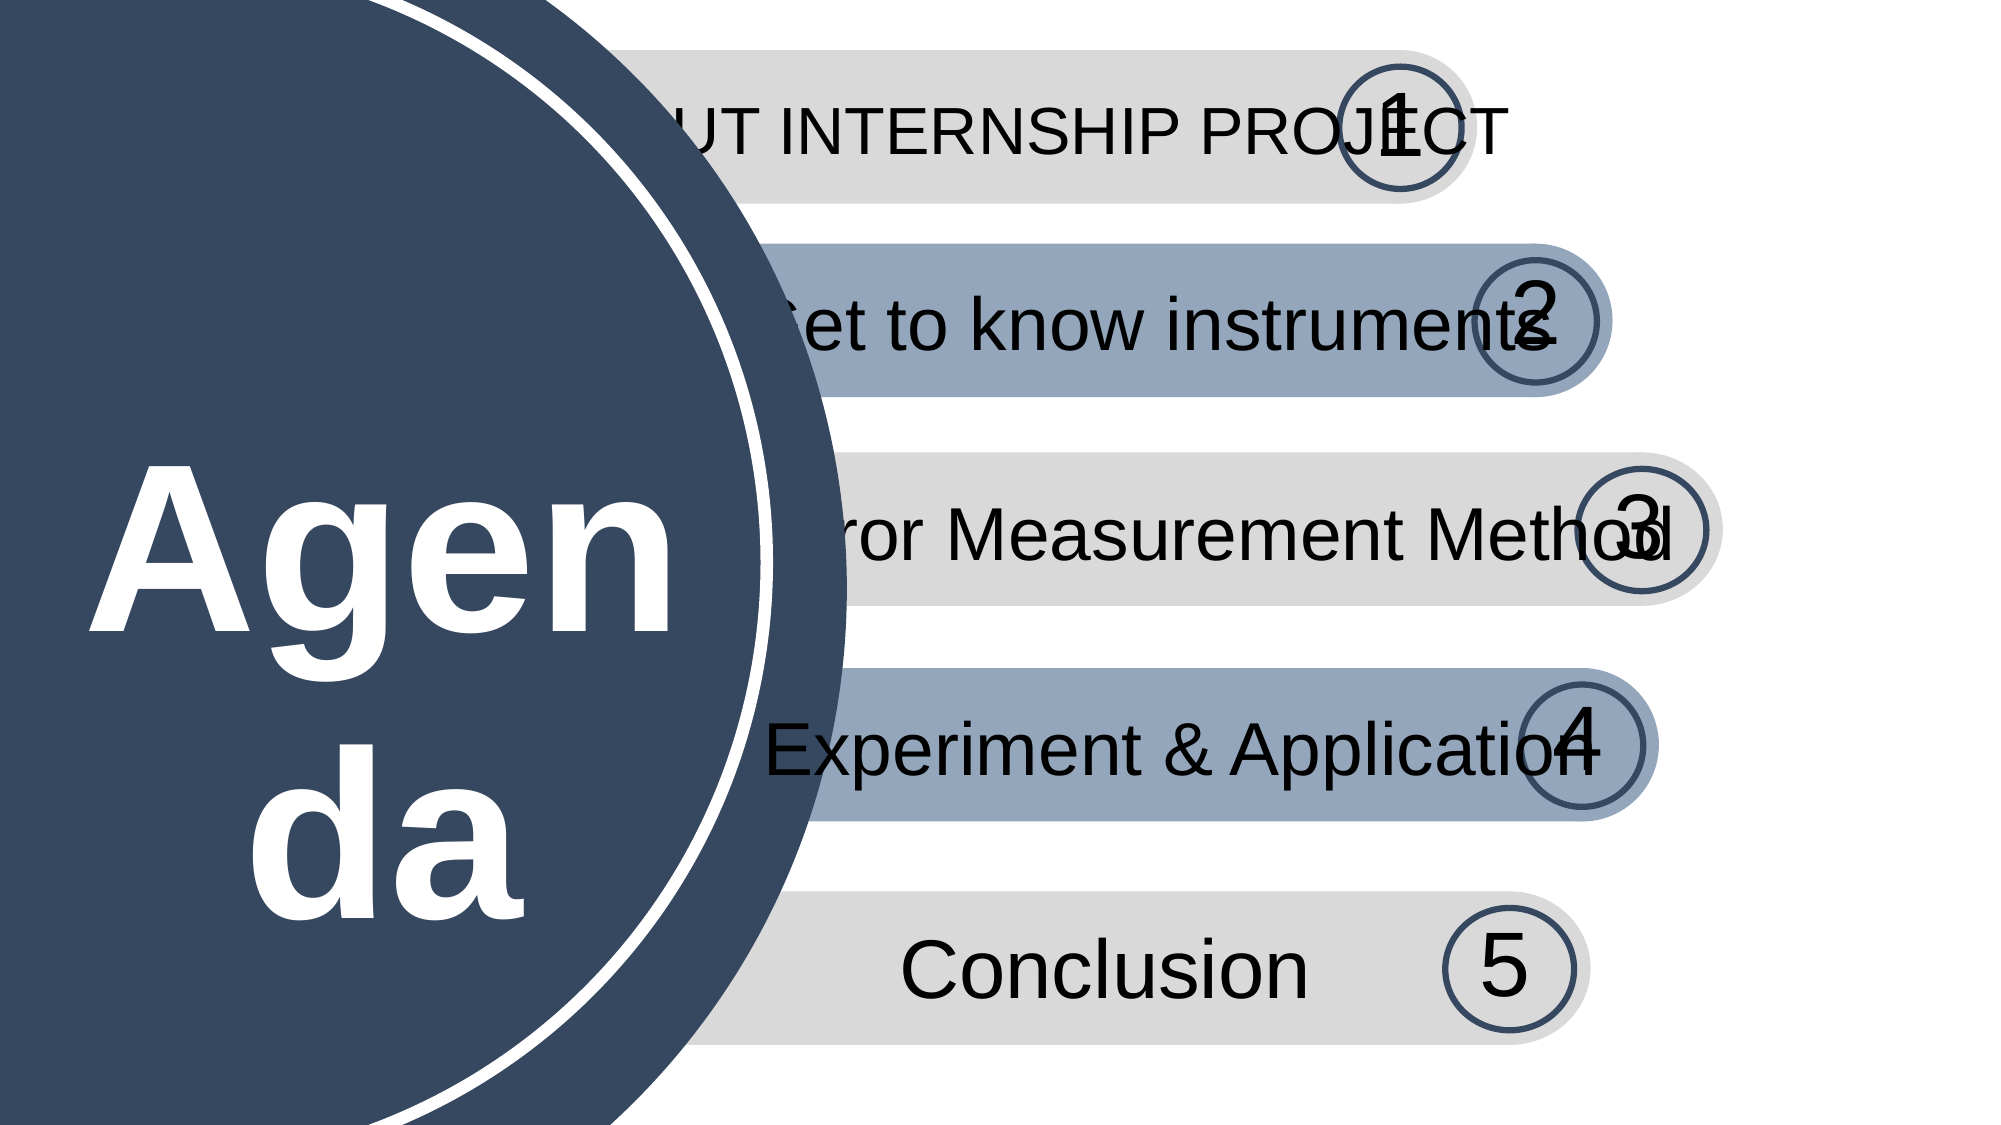

1
ABOUT INTERNSHIP PROJECT

2
Get to know instruments
Agenda

3
Error Measurement Method

4
Experiment & Application

5
Conclusion